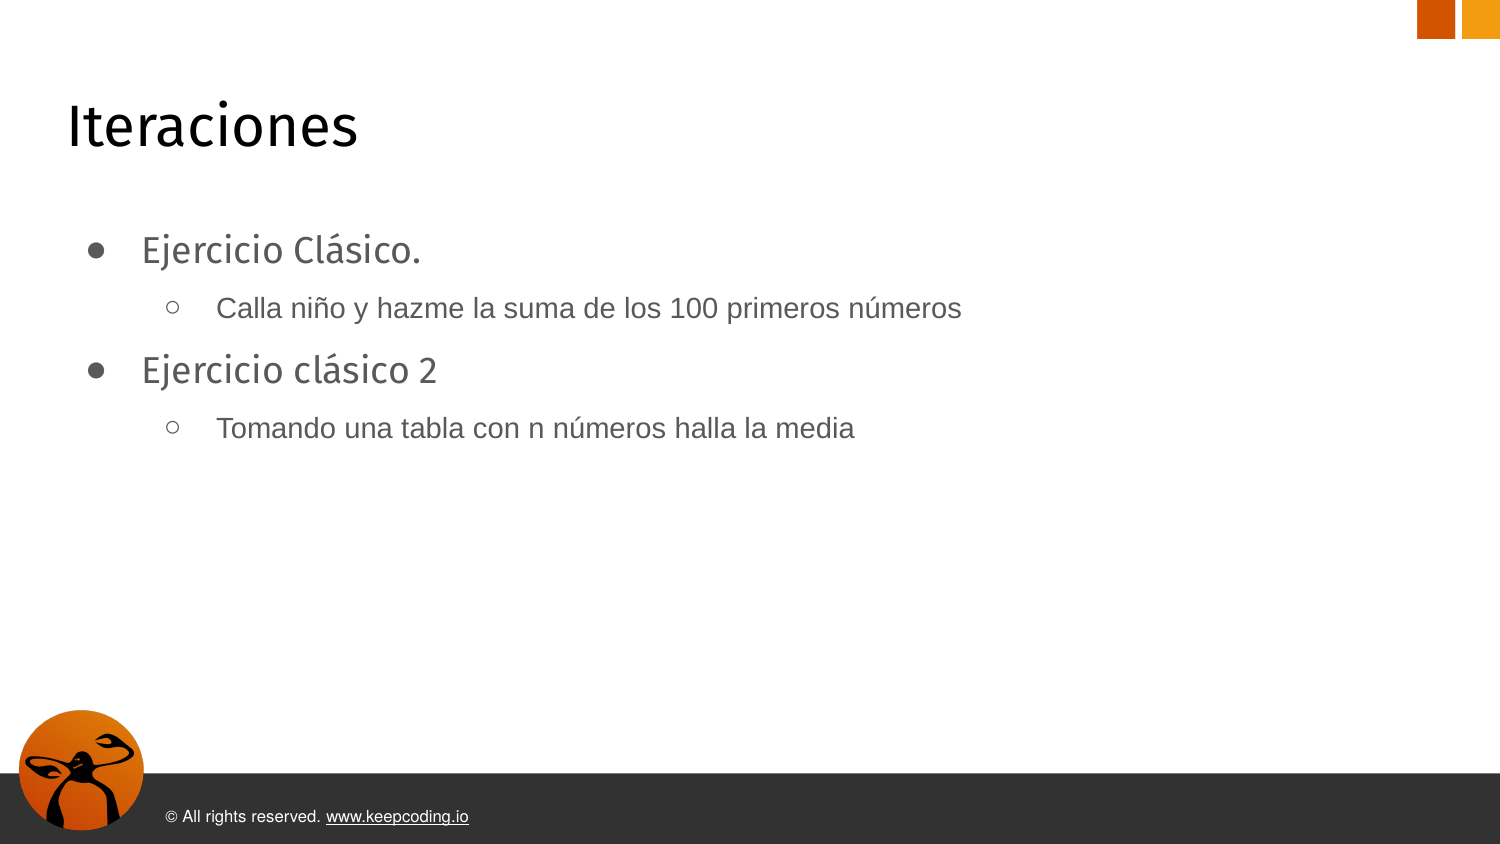

# Iteraciones
Ejercicio Clásico.
Calla niño y hazme la suma de los 100 primeros números
Ejercicio clásico 2
Tomando una tabla con n números halla la media